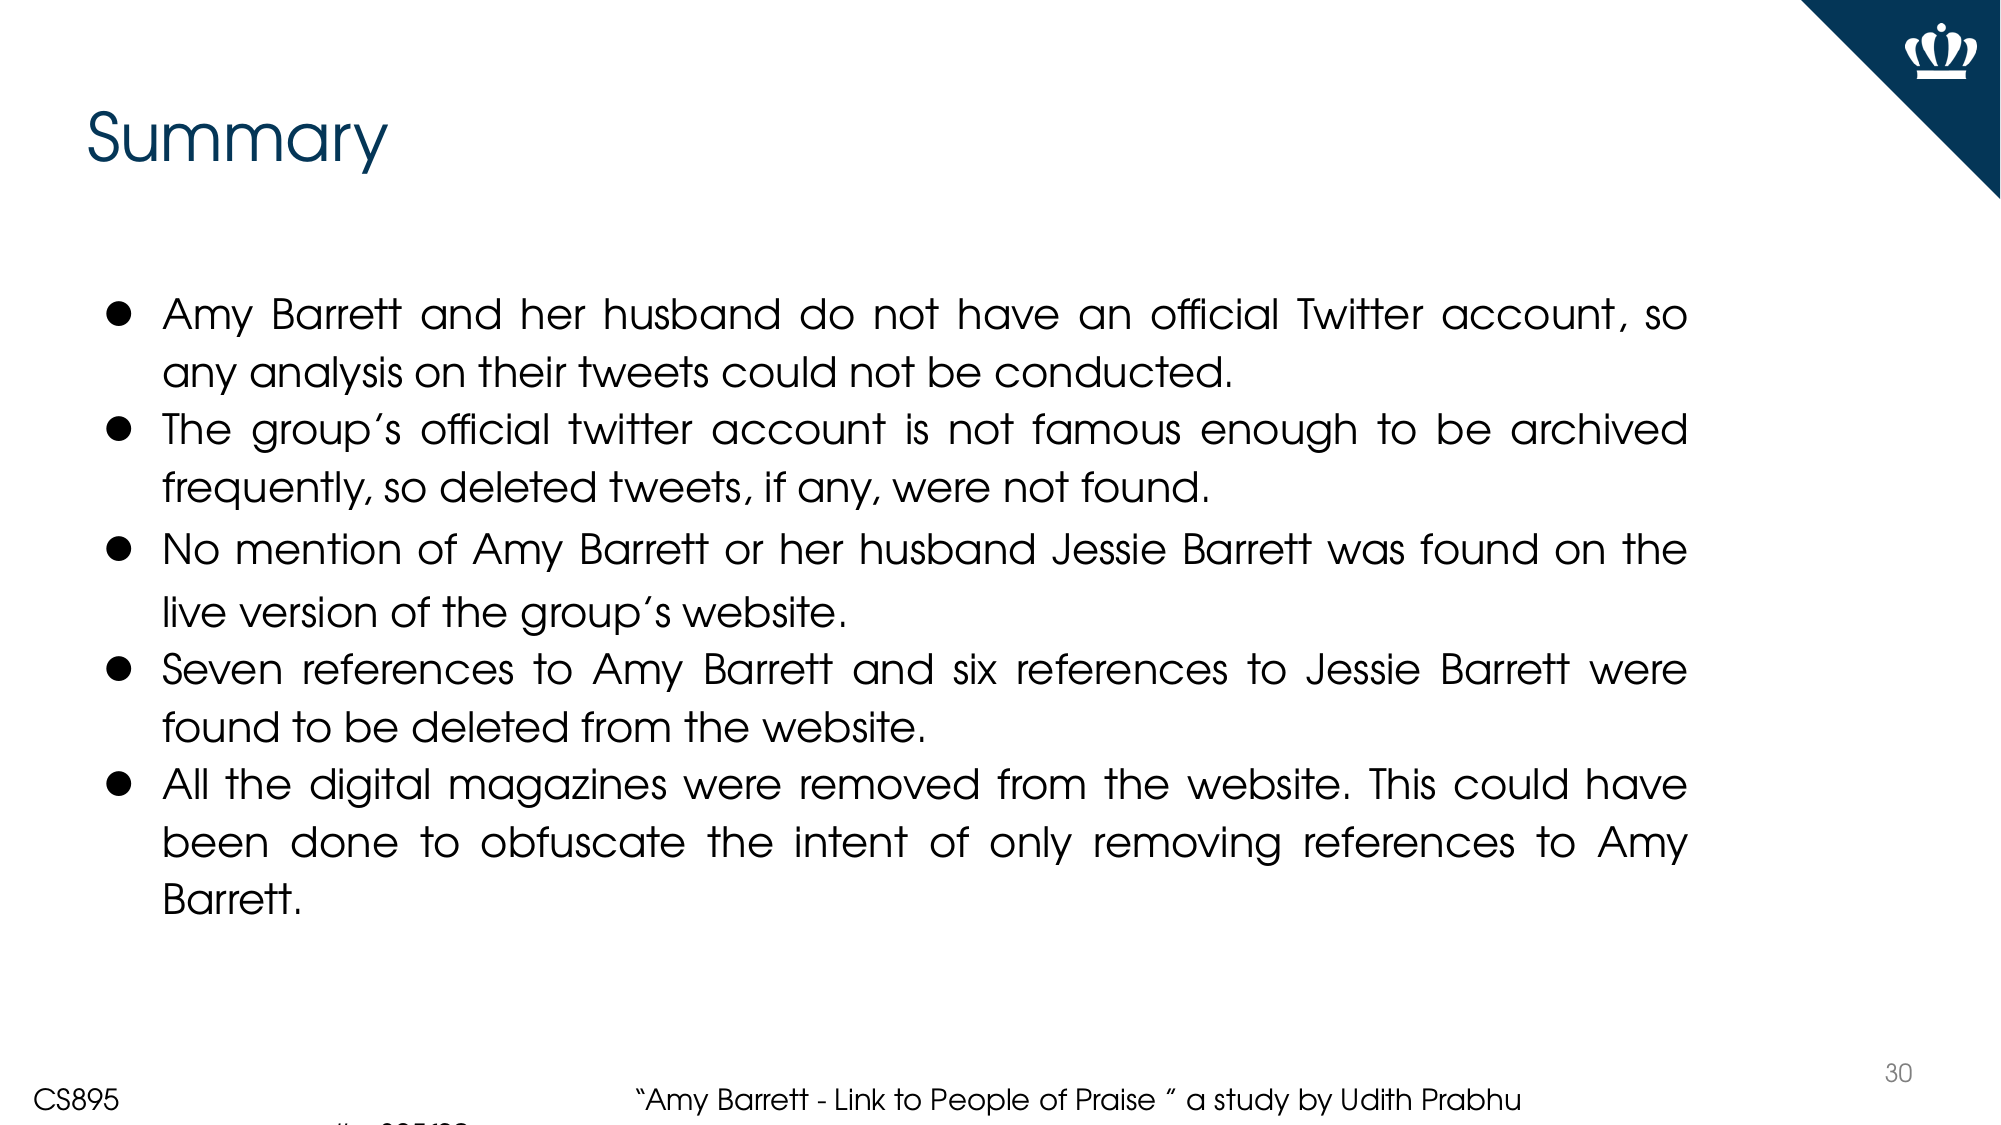

# Summary
Amy Barrett and her husband do not have an official Twitter account, so any analysis on their tweets could not be conducted.
The group’s official twitter account is not famous enough to be archived frequently, so deleted tweets, if any, were not found.
No mention of Amy Barrett or her husband Jessie Barrett was found on the live version of the group’s website.
Seven references to Amy Barrett and six references to Jessie Barrett were found to be deleted from the website.
All the digital magazines were removed from the website. This could have been done to obfuscate the intent of only removing references to Amy Barrett.
30
CS895				“Amy Barrett - Link to People of Praise ” a study by Udith Prabhu				#cs895f20